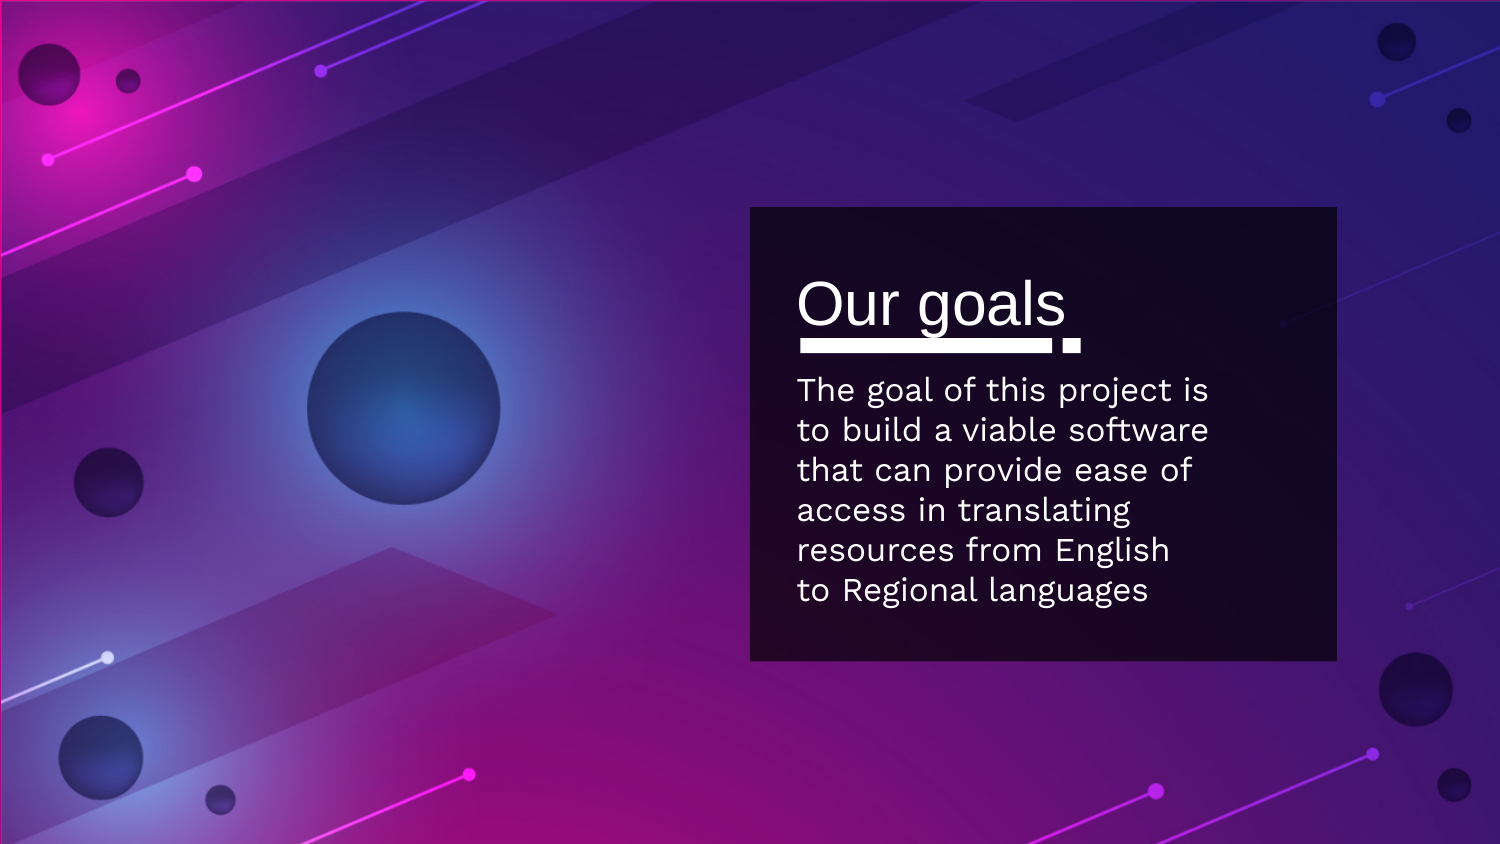

# Our goals

The goal of this project is to build a viable software that can provide ease of access in translating resources from English to Regional languages